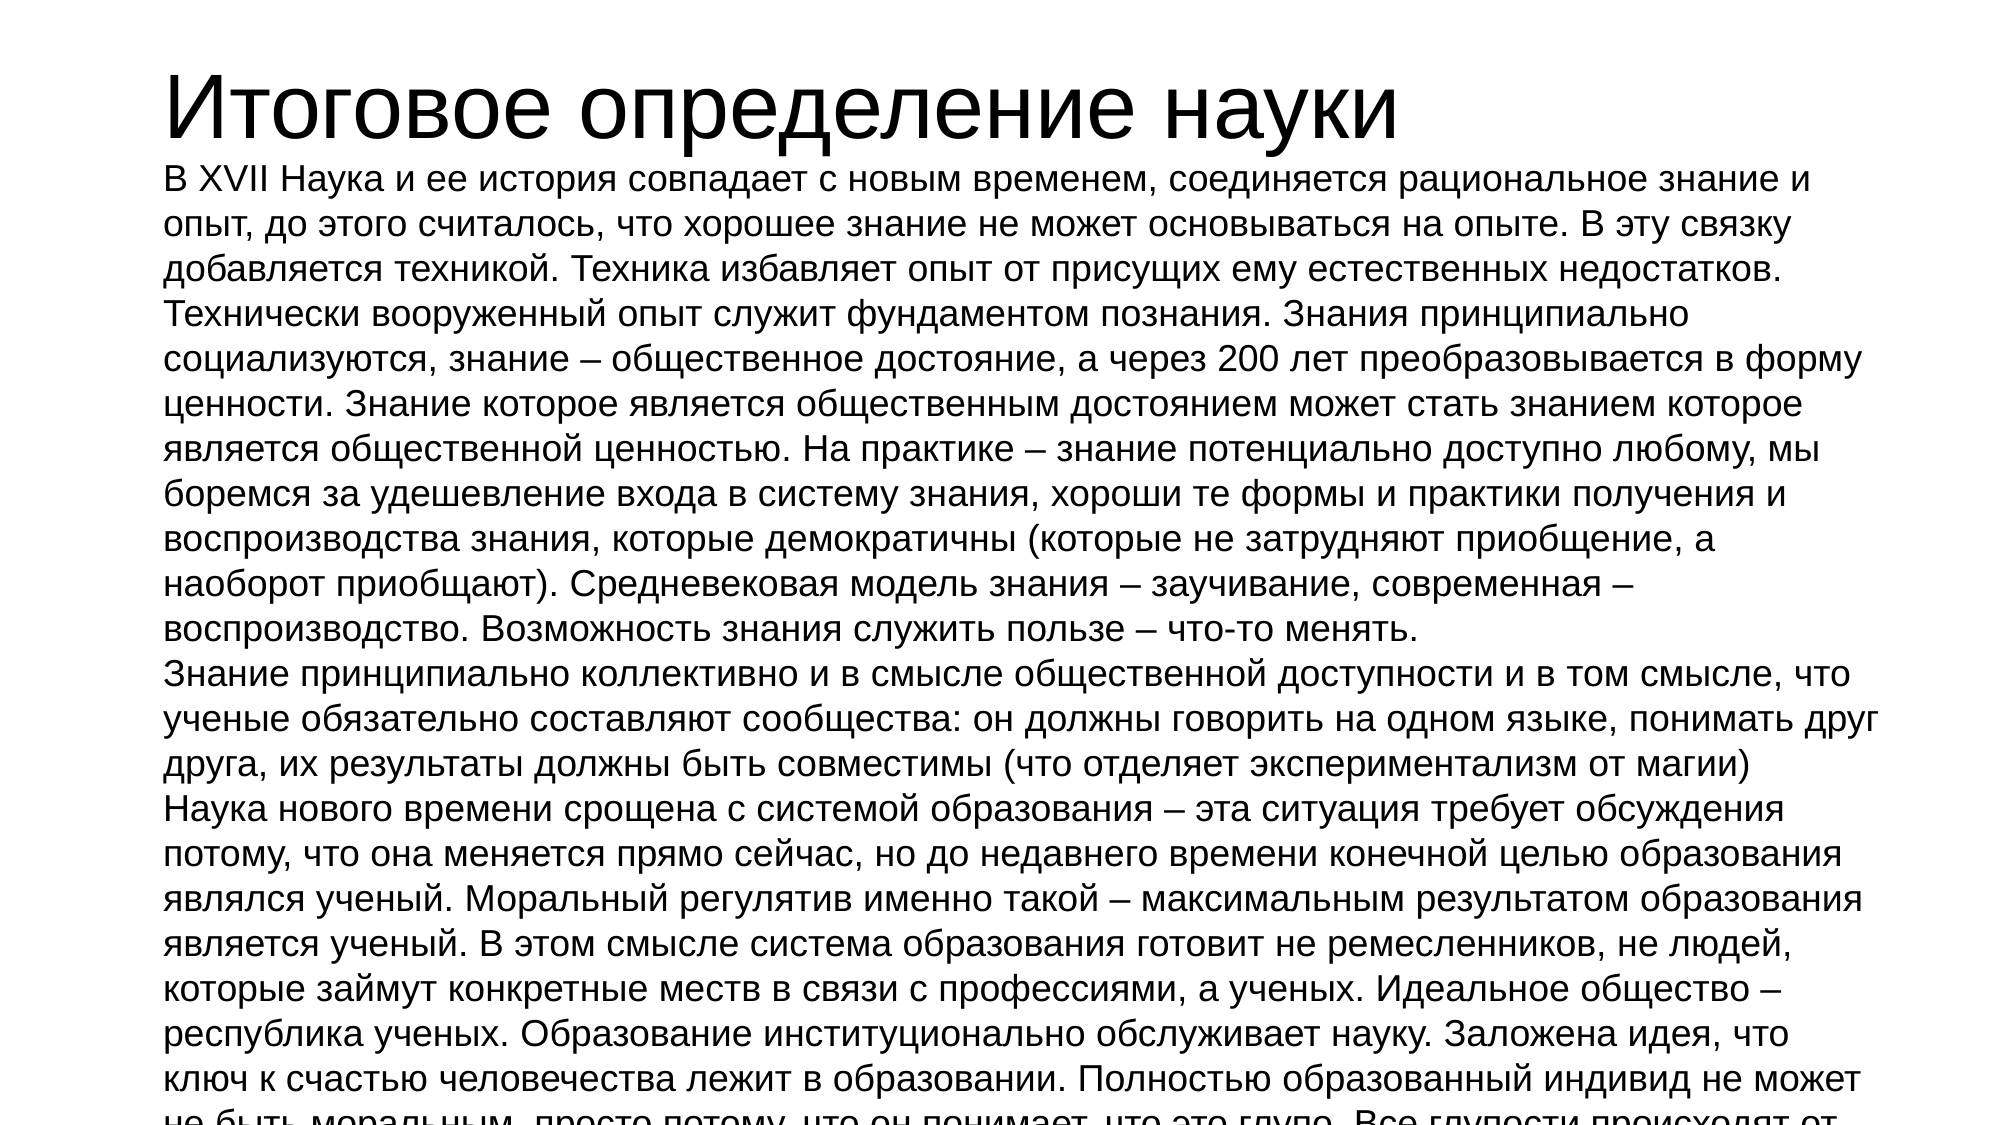

# Итоговое определение науки
В XVII Наука и ее история совпадает с новым временем, соединяется рациональное знание и опыт, до этого считалось, что хорошее знание не может основываться на опыте. В эту связку добавляется техникой. Техника избавляет опыт от присущих ему естественных недостатков. Технически вооруженный опыт служит фундаментом познания. Знания принципиально социализуются, знание – общественное достояние, а через 200 лет преобразовывается в форму ценности. Знание которое является общественным достоянием может стать знанием которое является общественной ценностью. На практике – знание потенциально доступно любому, мы боремся за удешевление входа в систему знания, хороши те формы и практики получения и воспроизводства знания, которые демократичны (которые не затрудняют приобщение, а наоборот приобщают). Средневековая модель знания – заучивание, современная – воспроизводство. Возможность знания служить пользе – что-то менять.
Знание принципиально коллективно и в смысле общественной доступности и в том смысле, что ученые обязательно составляют сообщества: он должны говорить на одном языке, понимать друг друга, их результаты должны быть совместимы (что отделяет экспериментализм от магии)
Наука нового времени срощена с системой образования – эта ситуация требует обсуждения потому, что она меняется прямо сейчас, но до недавнего времени конечной целью образования являлся ученый. Моральный регулятив именно такой – максимальным результатом образования является ученый. В этом смысле система образования готовит не ремесленников, не людей, которые займут конкретные меств в связи с профессиями, а ученых. Идеальное общество – республика ученых. Образование институционально обслуживает науку. Заложена идея, что ключ к счастью человечества лежит в образовании. Полностью образованный индивид не может не быть моральным, просто потому, что он понимает, что это глупо. Все глупости происходят от невежества, от нехватки образования. Многие социальные проекты базируются на этой ценности.